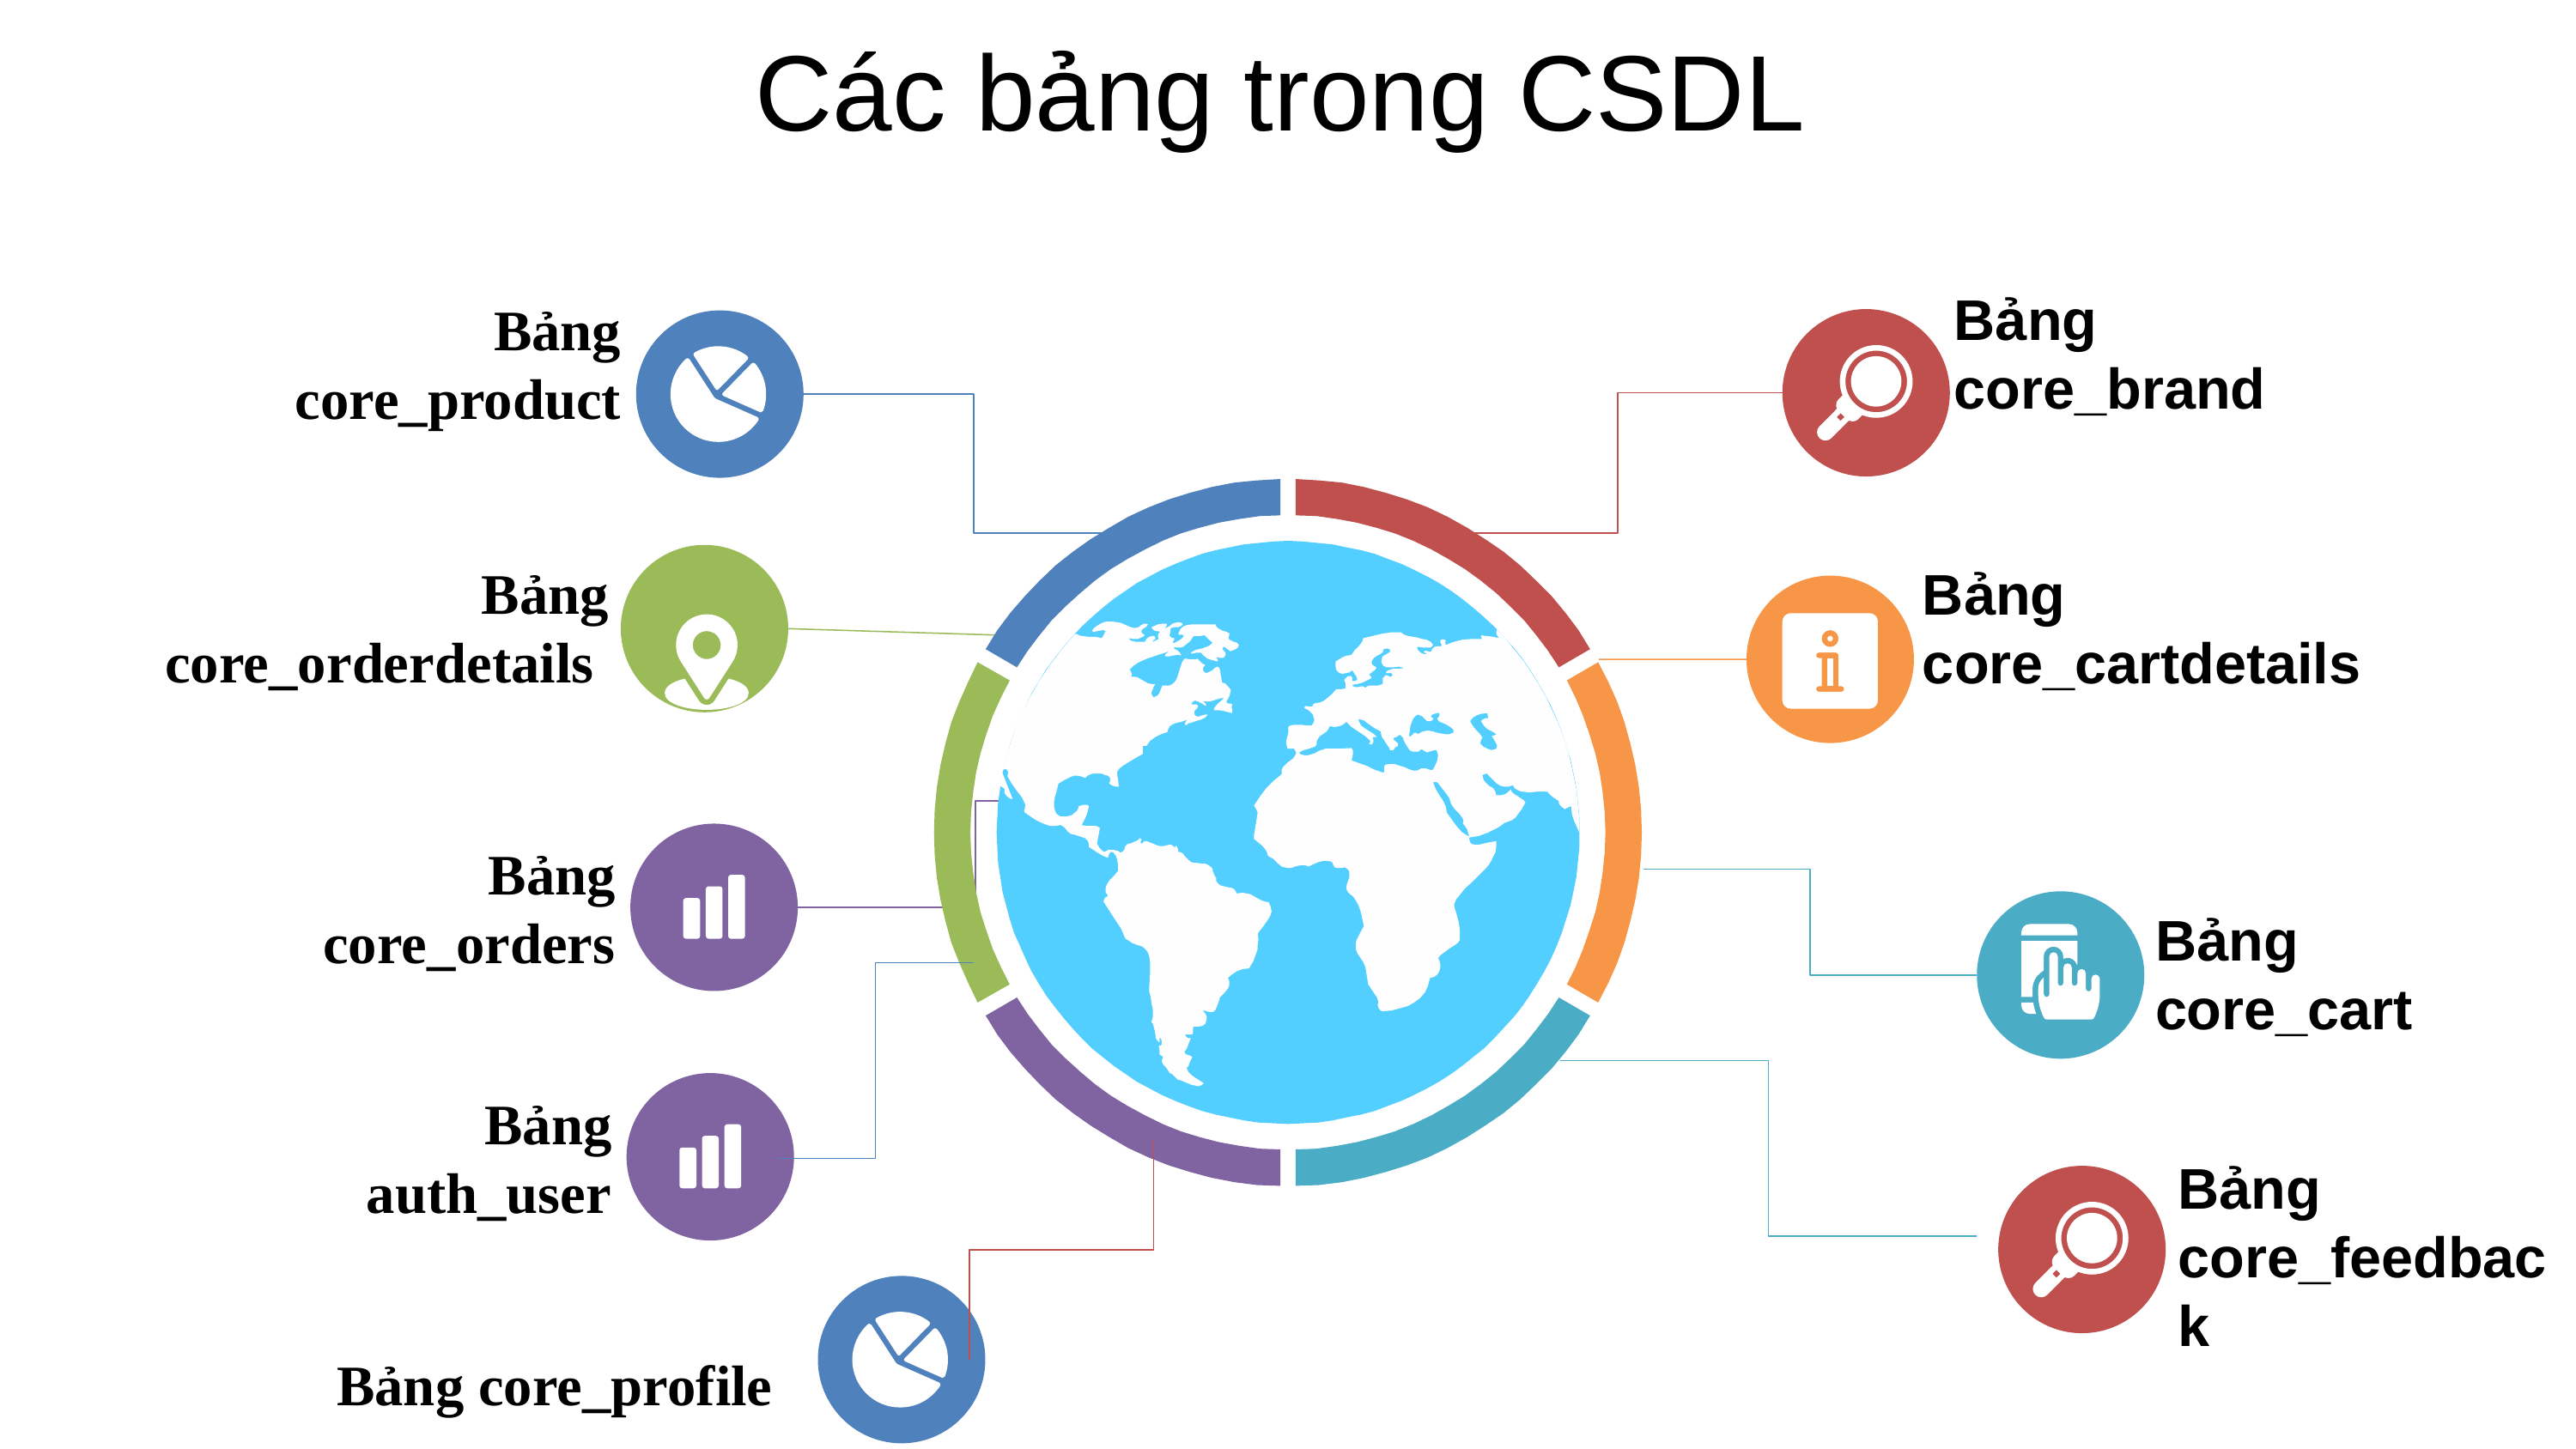

# Các bảng trong CSDL

Bảng core_brand
Bảng core_product

Bảng core_orderdetails
Bảng core_cartdetails

Bảng core_orders

Bảng core_cart

Bảng auth_user

Bảng core_feedback

Bảng core_profile